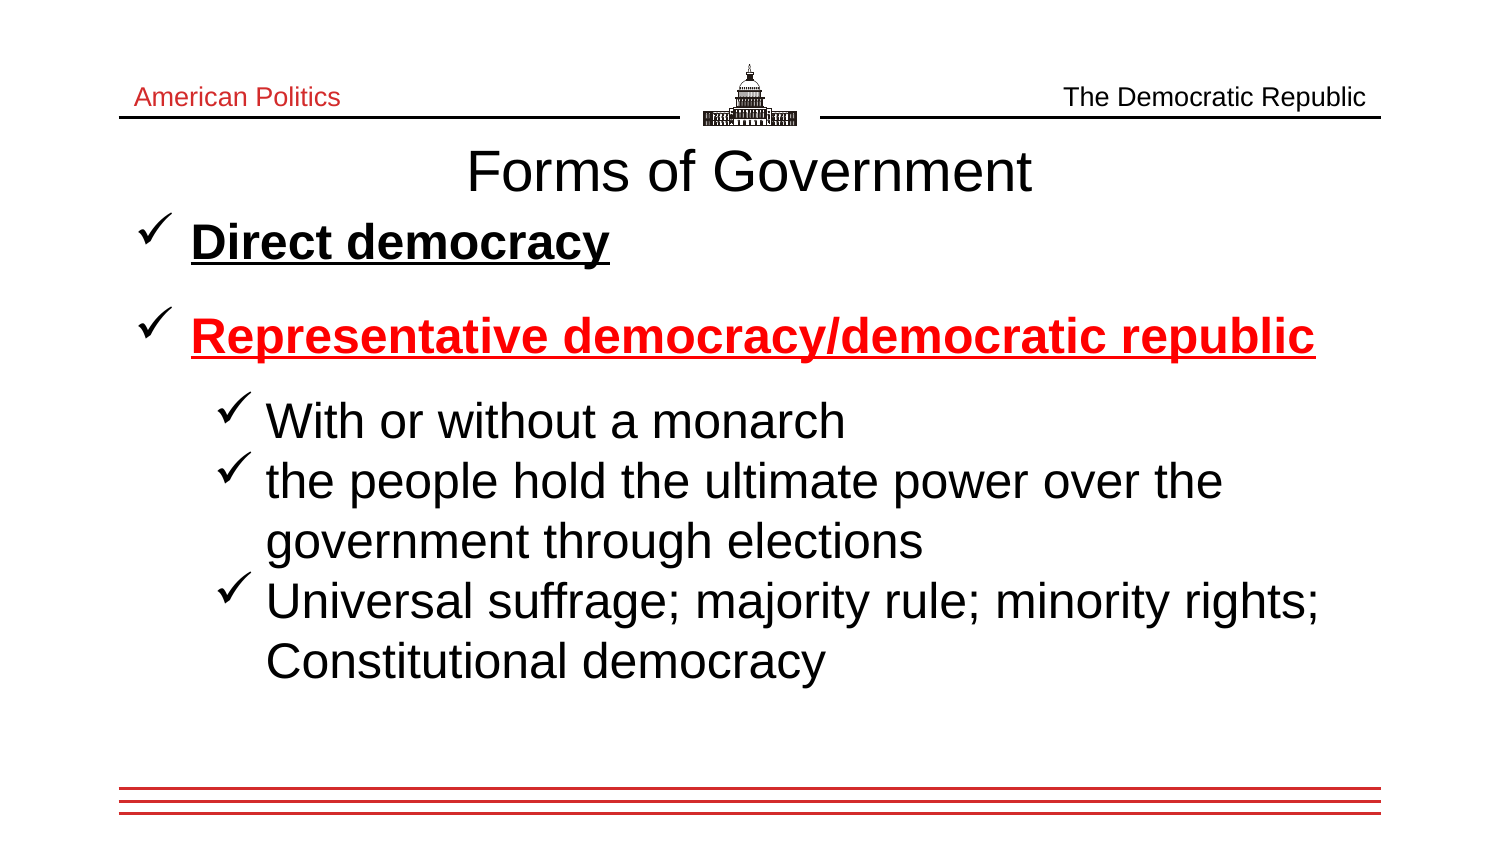

American Politics
The Democratic Republic
# Forms of Government
Direct democracy
Representative democracy/democratic republic
With or without a monarch
the people hold the ultimate power over the government through elections
Universal suffrage; majority rule; minority rights; Constitutional democracy